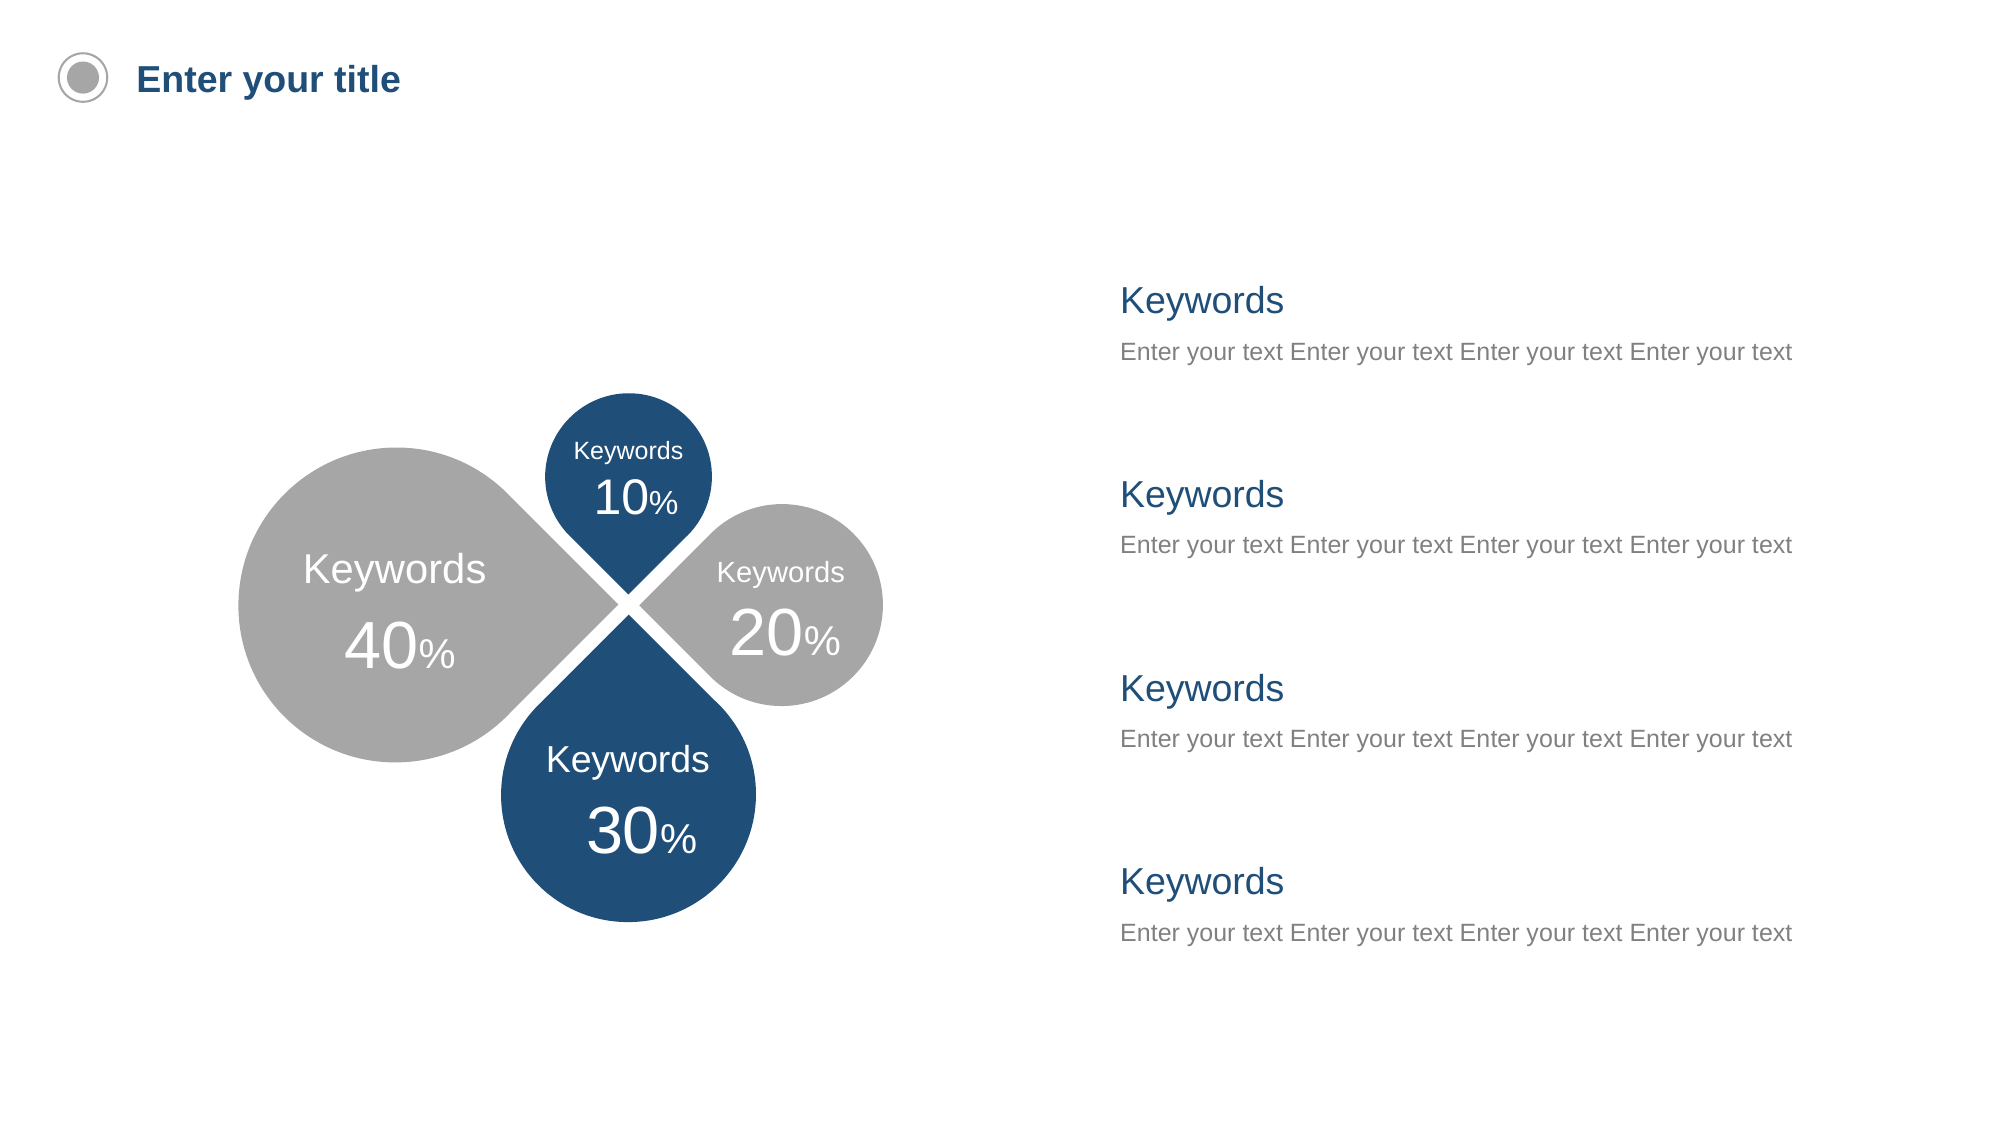

Enter your title

Keywords
Enter your text Enter your text Enter your text Enter your text
Keywords
Enter your text Enter your text Enter your text Enter your text
Keywords
Enter your text Enter your text Enter your text Enter your text
Keywords
Enter your text Enter your text Enter your text Enter your text

Keywords
10%

Keywords
40%

Keywords
20%

Keywords
30%